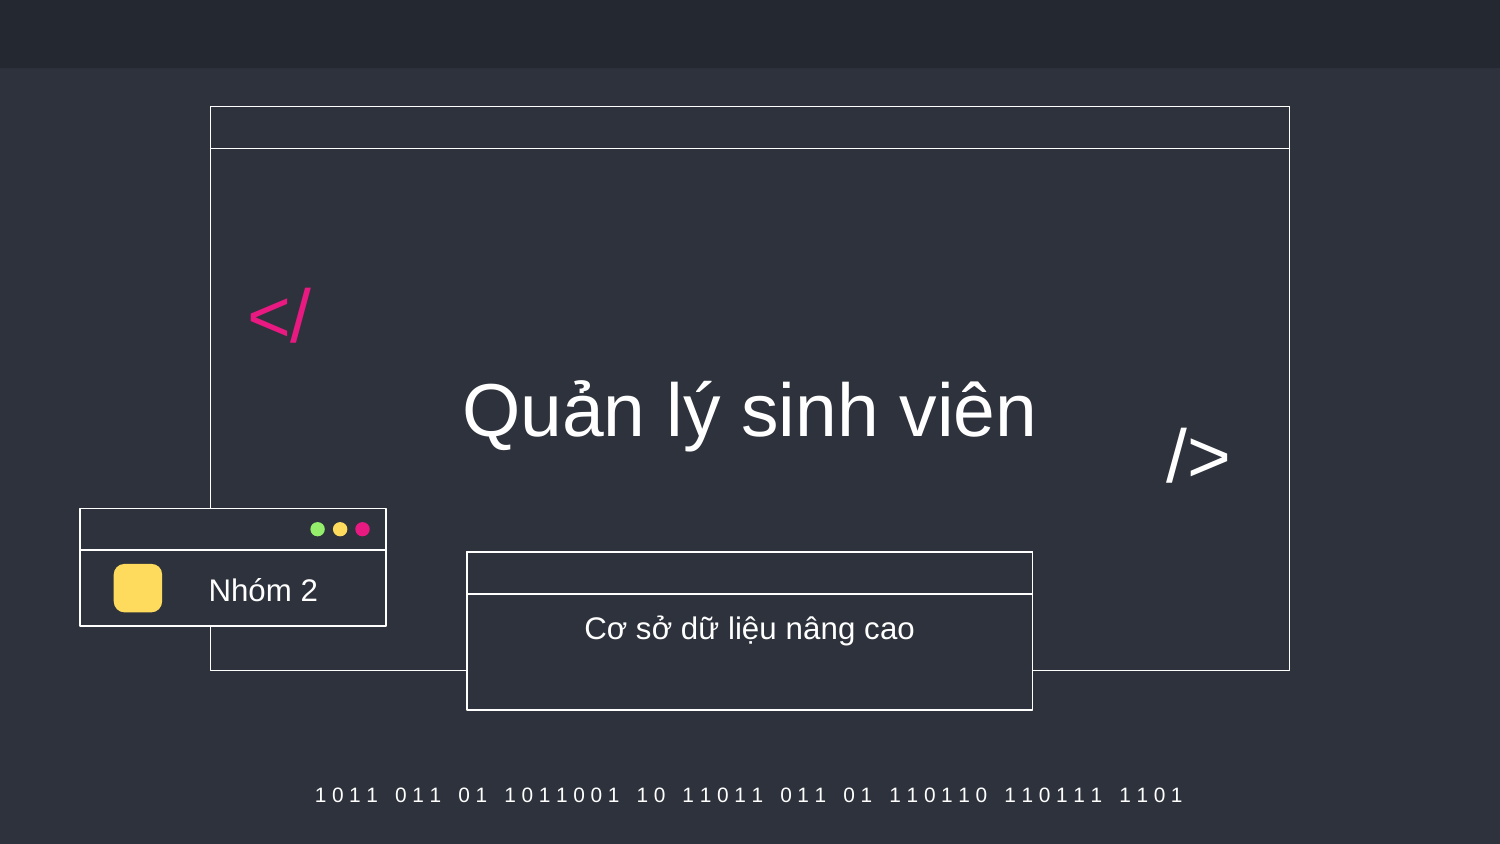

# Quản lý sinh viên
</
/>

Nhóm 2
Cơ sở dữ liệu nâng cao